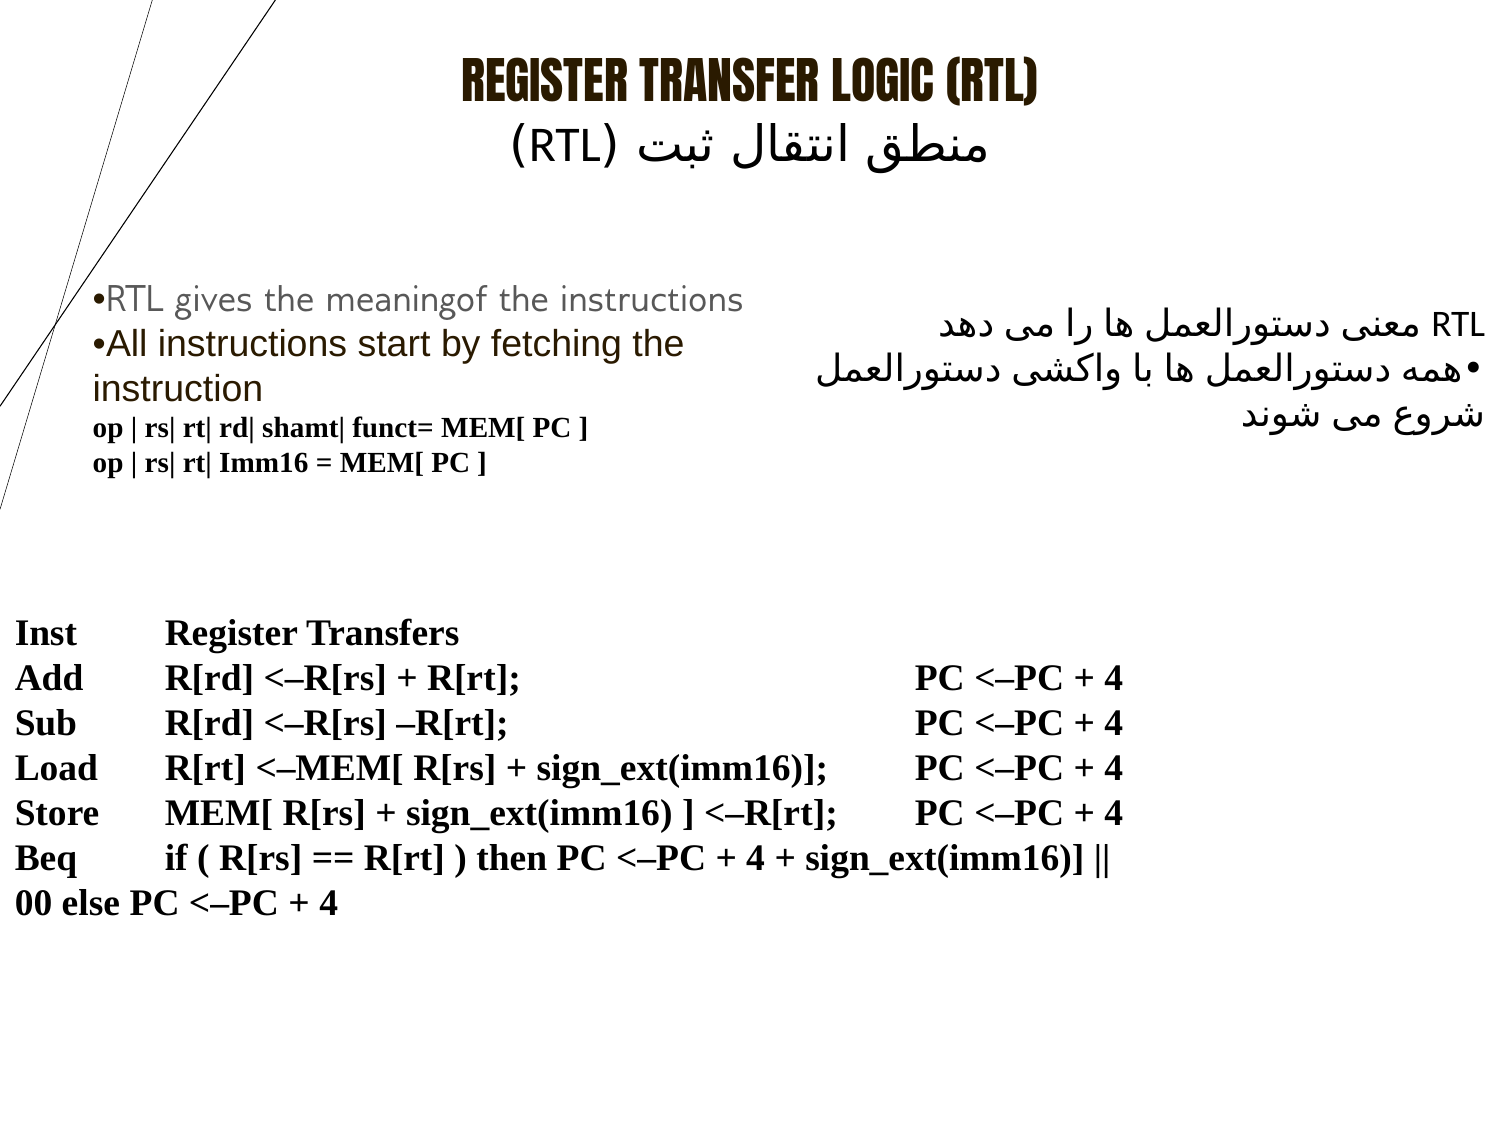

REGISTER TRANSFER LOGIC (RTL)
منطق انتقال ثبت (RTL)

•RTL gives the meaningof the instructions
•All instructions start by fetching the instruction
op | rs| rt| rd| shamt| funct= MEM[ PC ]
op | rs| rt| Imm16 = MEM[ PC ]
RTL معنی دستورالعمل ها را می دهد
•همه دستورالعمل ها با واکشی دستورالعمل شروع می شوند
Inst	Register Transfers
Add	R[rd] <–R[rs] + R[rt];			PC <–PC + 4
Sub	R[rd] <–R[rs] –R[rt];			PC <–PC + 4
Load	R[rt] <–MEM[ R[rs] + sign_ext(imm16)];	PC <–PC + 4
Store	MEM[ R[rs] + sign_ext(imm16) ] <–R[rt];	PC <–PC + 4
Beq	if ( R[rs] == R[rt] ) then PC <–PC + 4 + sign_ext(imm16)] || 00 else PC <–PC + 4